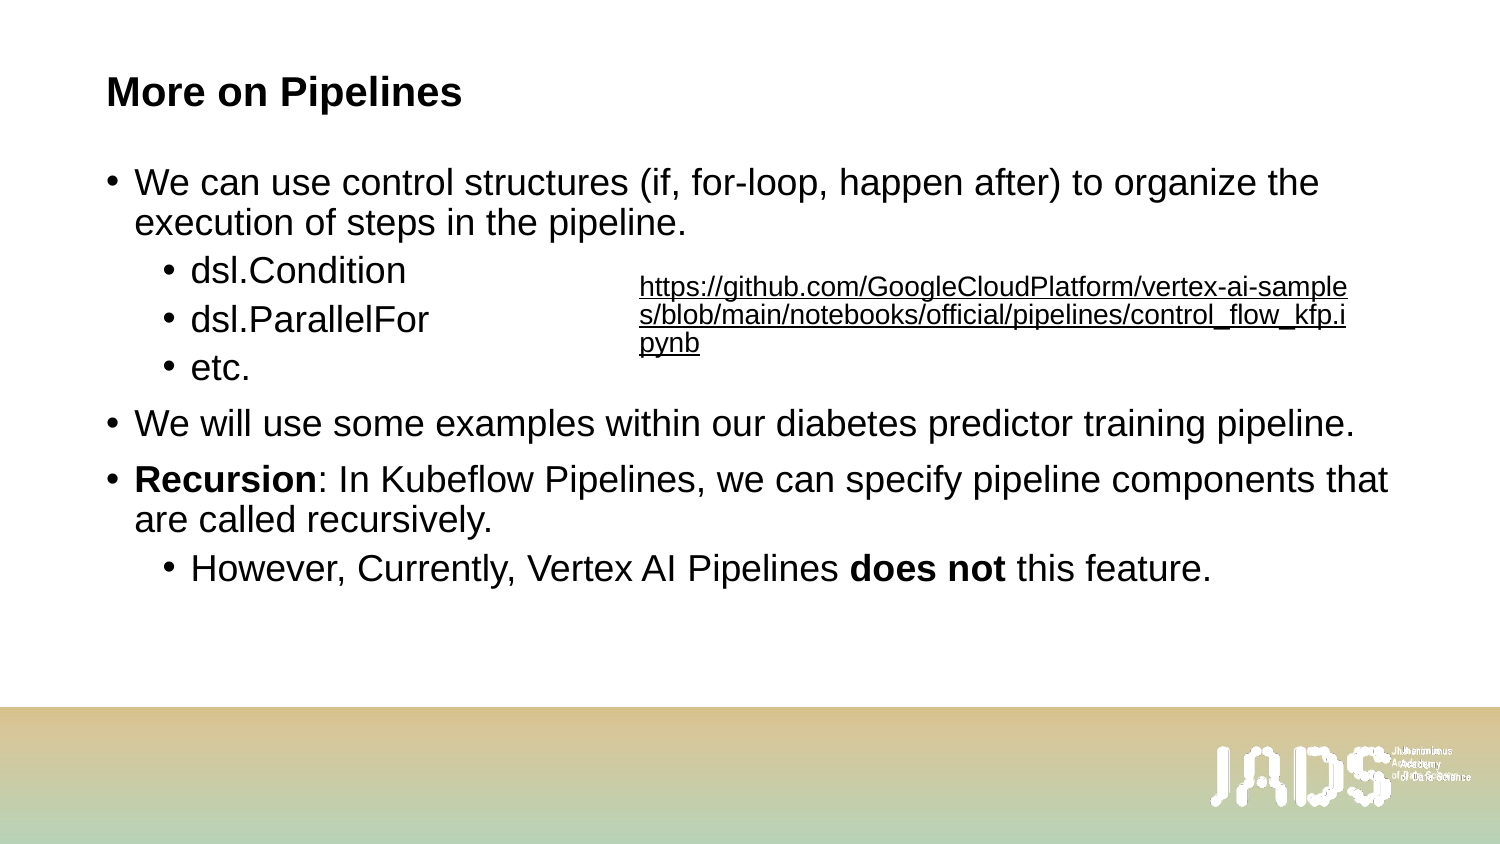

# More on Pipelines
We can use control structures (if, for-loop, happen after) to organize the execution of steps in the pipeline.
dsl.Condition
dsl.ParallelFor
etc.
We will use some examples within our diabetes predictor training pipeline.
Recursion: In Kubeflow Pipelines, we can specify pipeline components that are called recursively.
However, Currently, Vertex AI Pipelines does not this feature.
https://github.com/GoogleCloudPlatform/vertex-ai-samples/blob/main/notebooks/official/pipelines/control_flow_kfp.ipynb